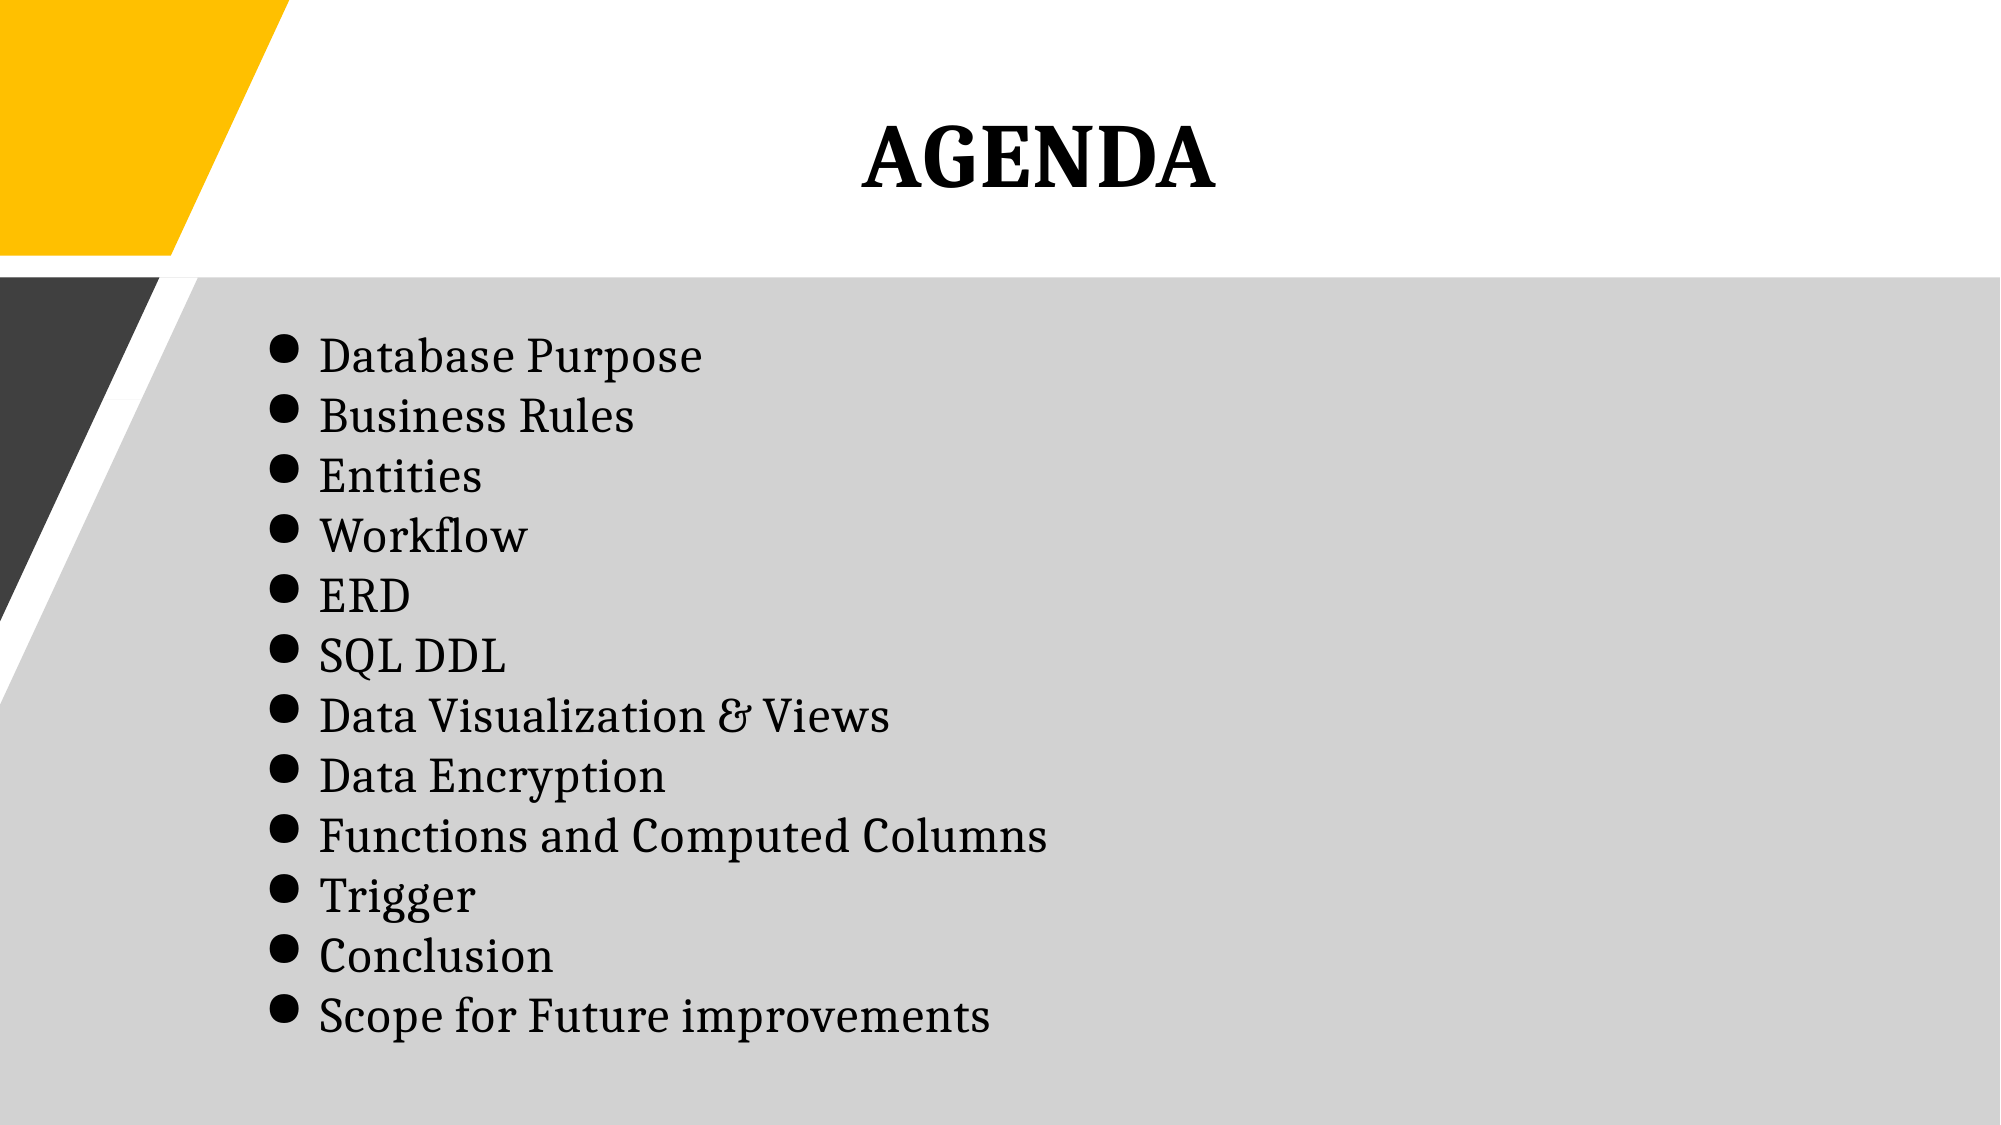

# AGENDA

Database Purpose
Business Rules
Entities
Workflow
ERD
SQL DDL
Data Visualization & Views
Data Encryption
Functions and Computed Columns
Trigger
Conclusion
Scope for Future improvements